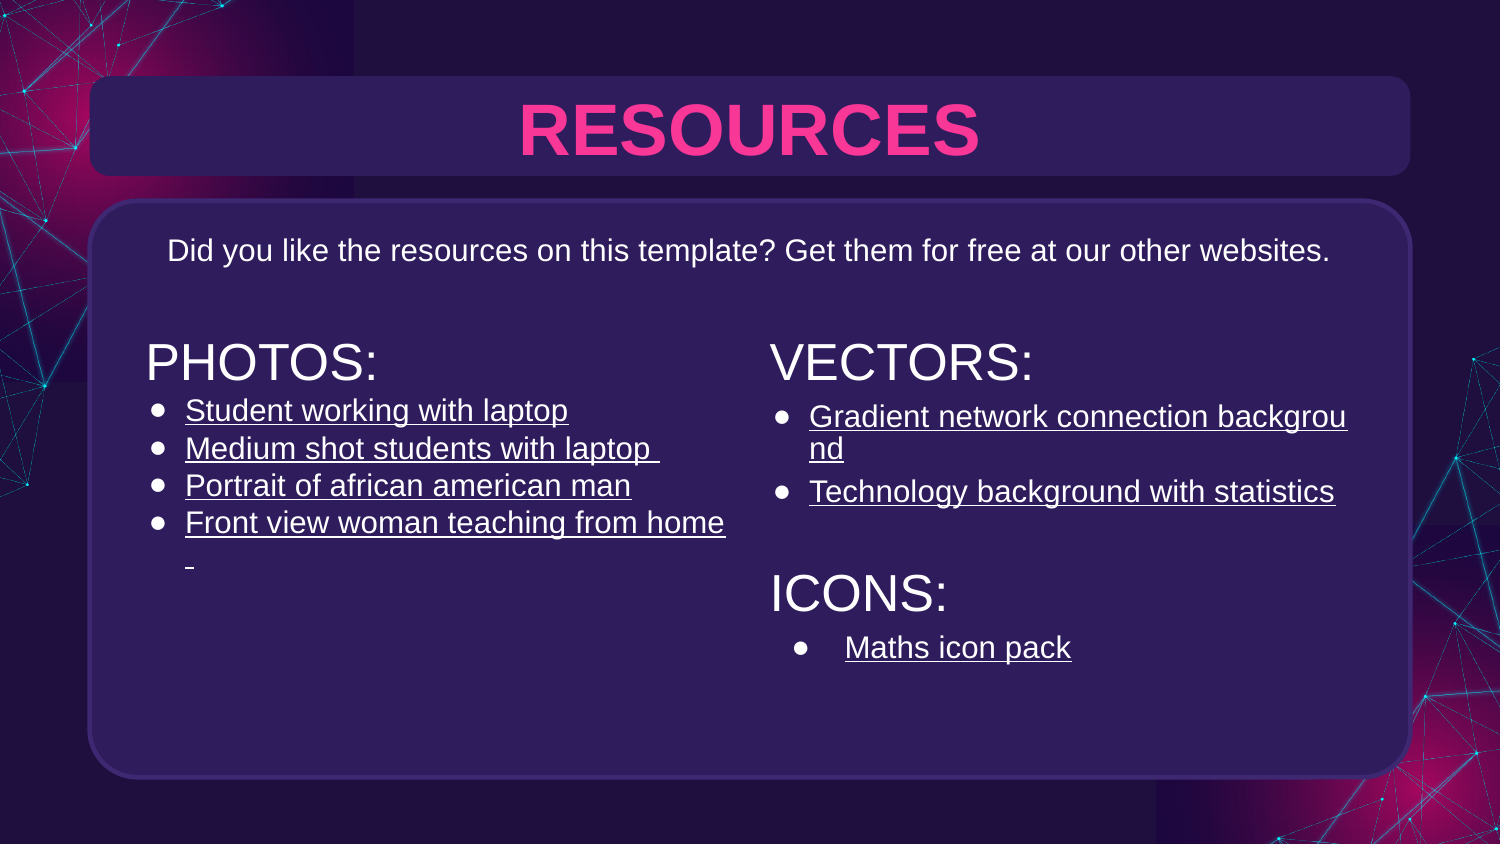

# RESOURCES
Did you like the resources on this template? Get them for free at our other websites.
PHOTOS:
Student working with laptop
Medium shot students with laptop
Portrait of african american man
Front view woman teaching from home
VECTORS:
Gradient network connection background
Technology background with statistics

ICONS:
Maths icon pack